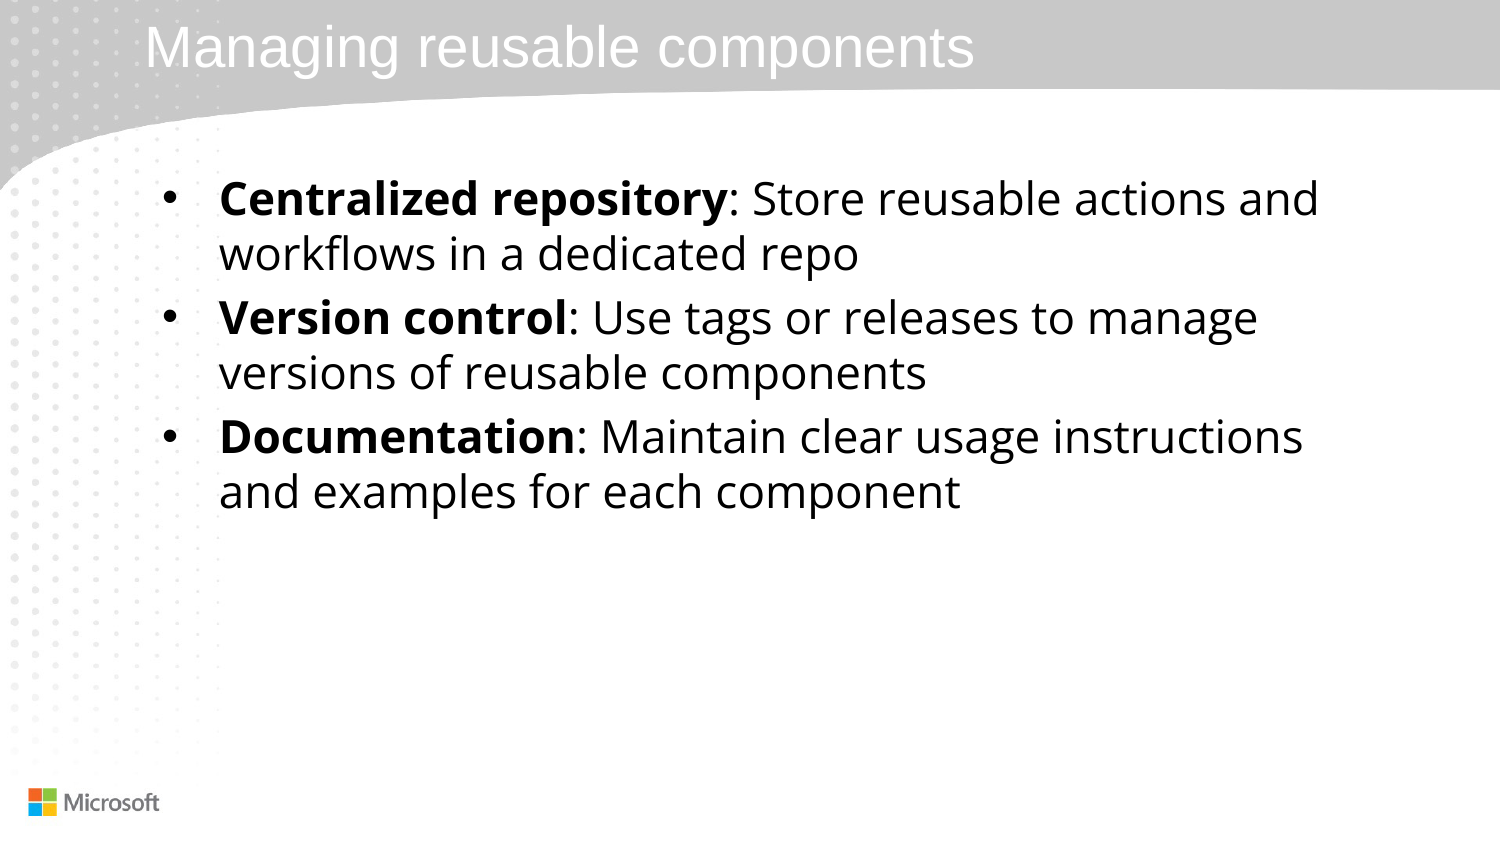

# Managing reusable components
Centralized repository: Store reusable actions and workflows in a dedicated repo
Version control: Use tags or releases to manage versions of reusable components
Documentation: Maintain clear usage instructions and examples for each component